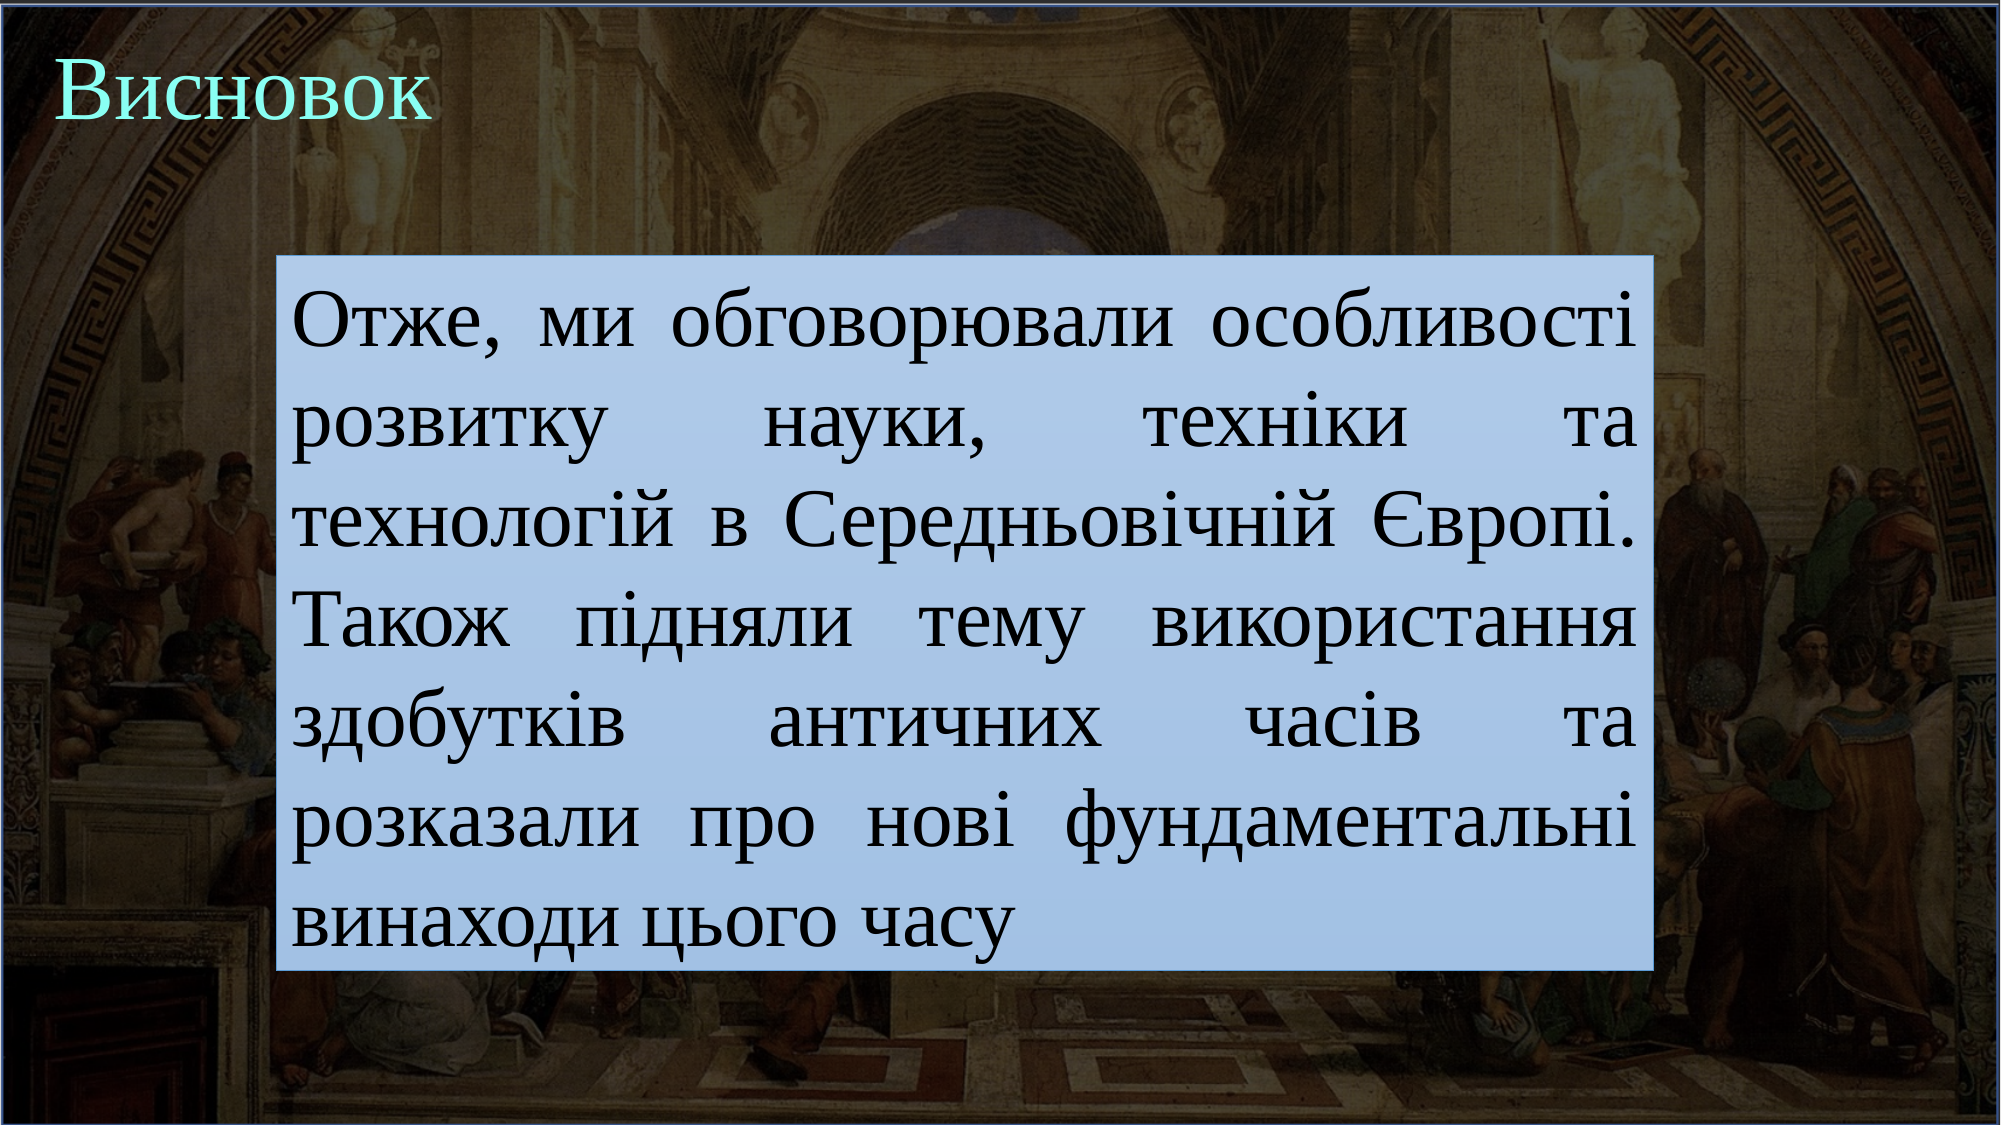

Висновок
Отже, ми обговорювали особливості розвитку науки, техніки та технологій в Середньовічній Європі. Також підняли тему використання здобутків античних часів та розказали про нові фундаментальні винаходи цього часу